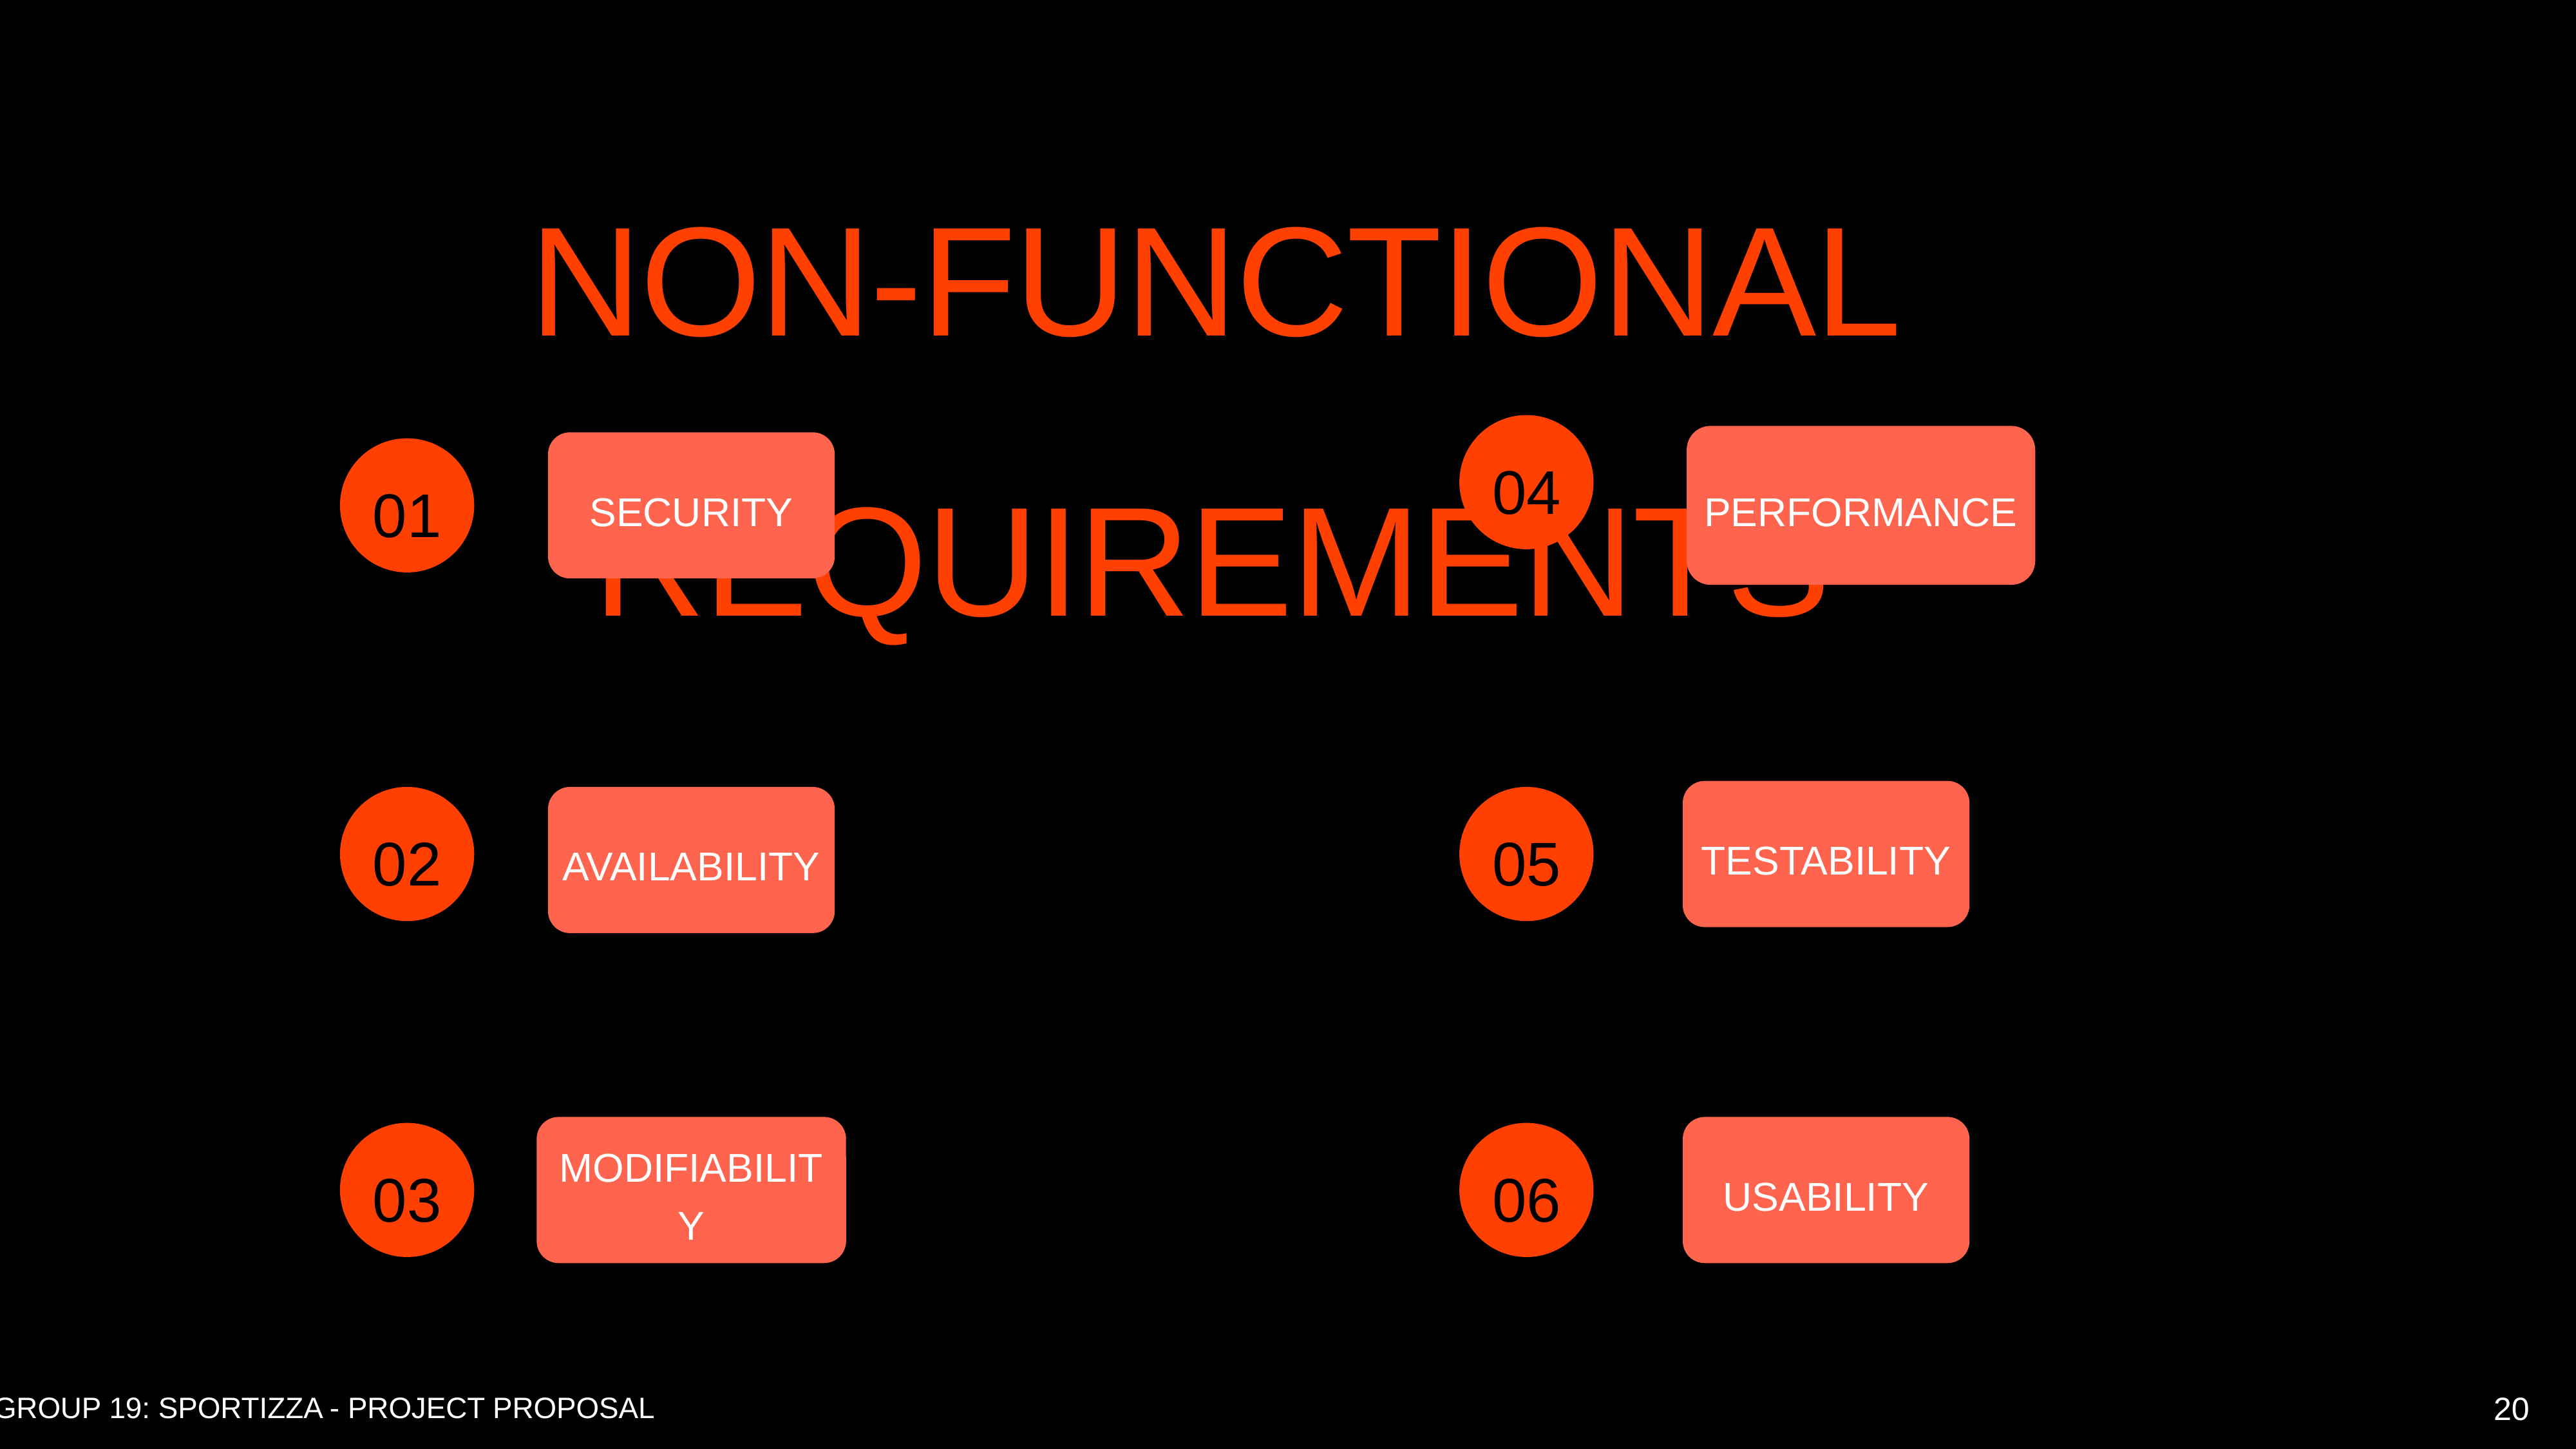

# Non-functional requirements
04
Performance
Security
01
Testability
02
Availability
05
Modifiability
usability
03
06
20
20
GROUP 19: SPORTIZZA - PROJECT PROPOSAL
GROUP 19: SPORTIZZA - PROJECT PROPOSAL